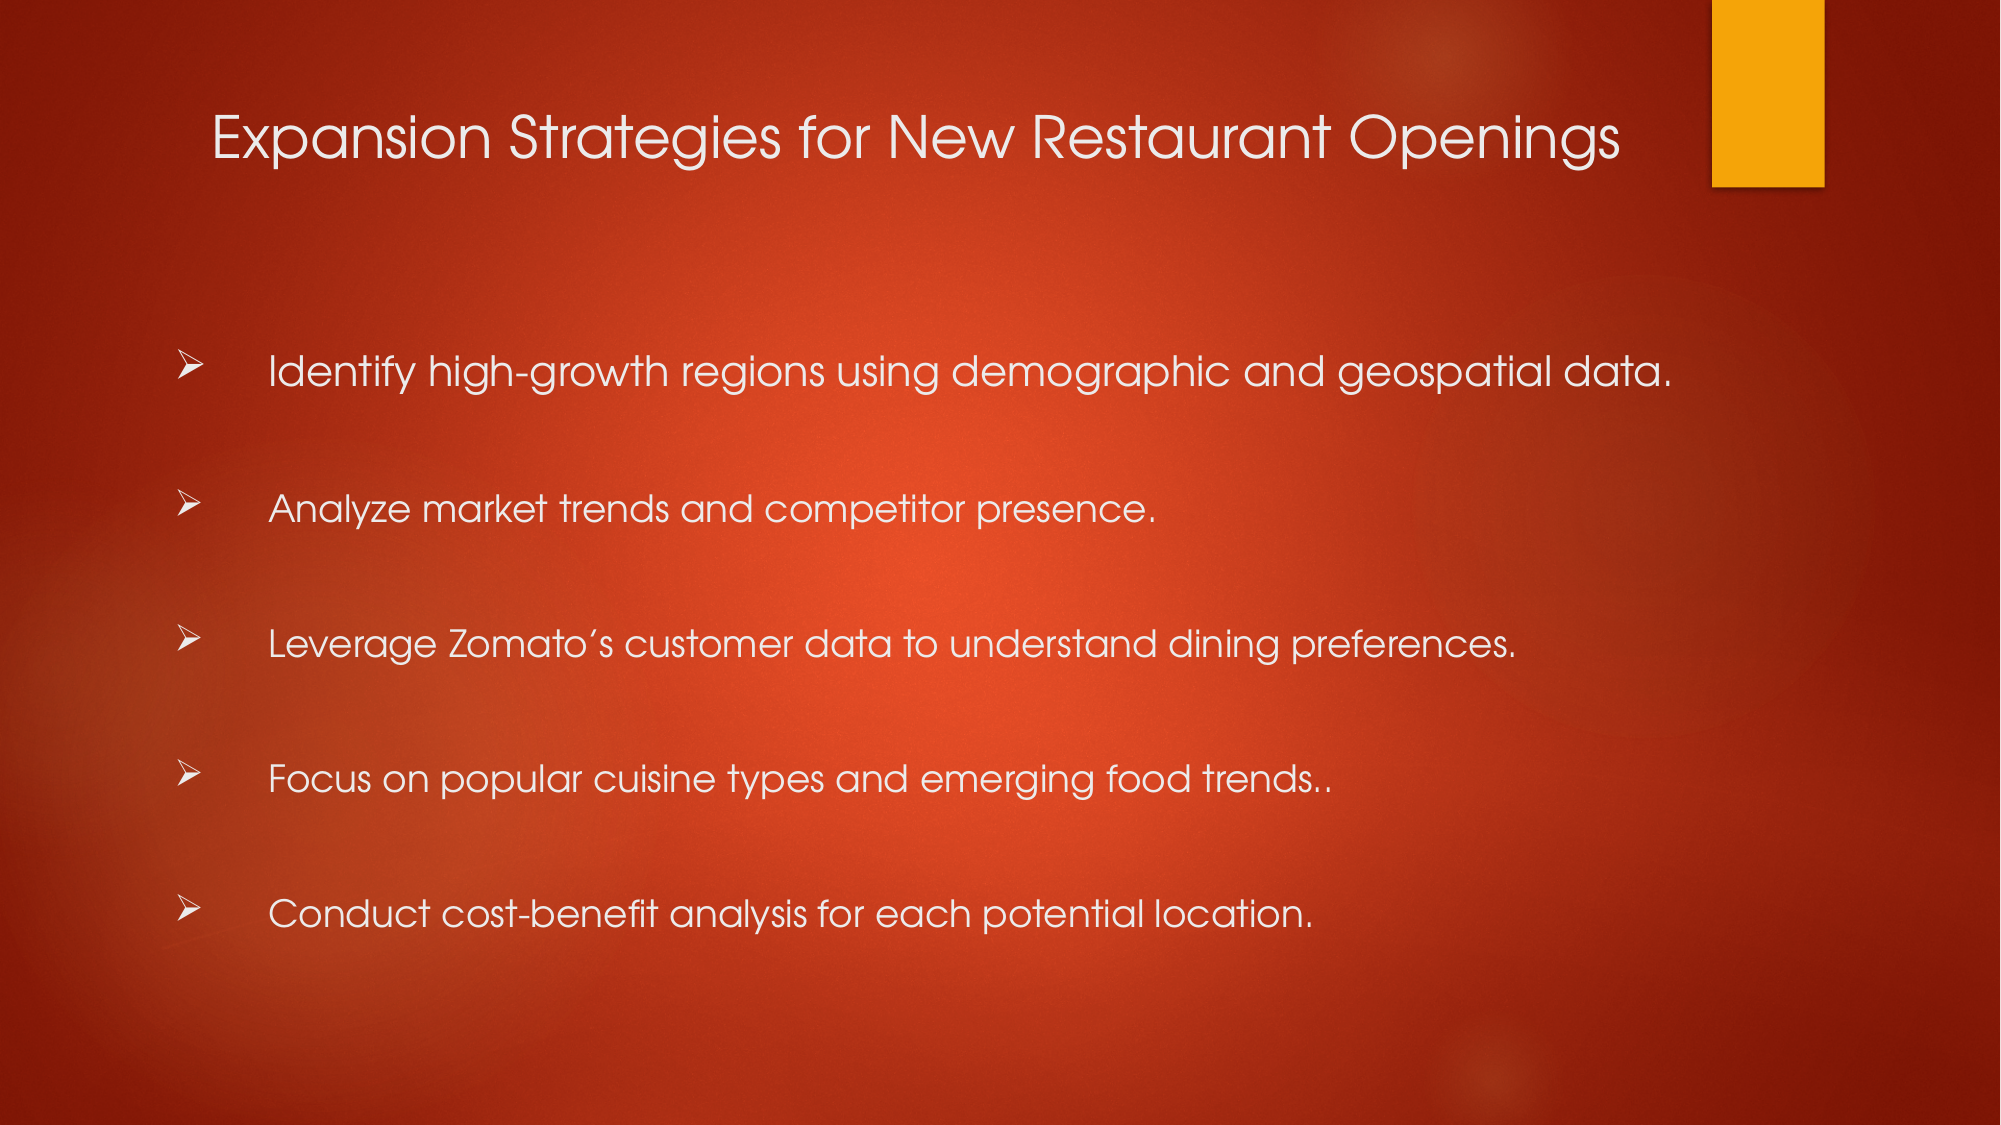

# Expansion Strategies for New Restaurant Openings
Identify high-growth regions using demographic and geospatial data.
Analyze market trends and competitor presence.
Leverage Zomato’s customer data to understand dining preferences.
Focus on popular cuisine types and emerging food trends..
Conduct cost-benefit analysis for each potential location.